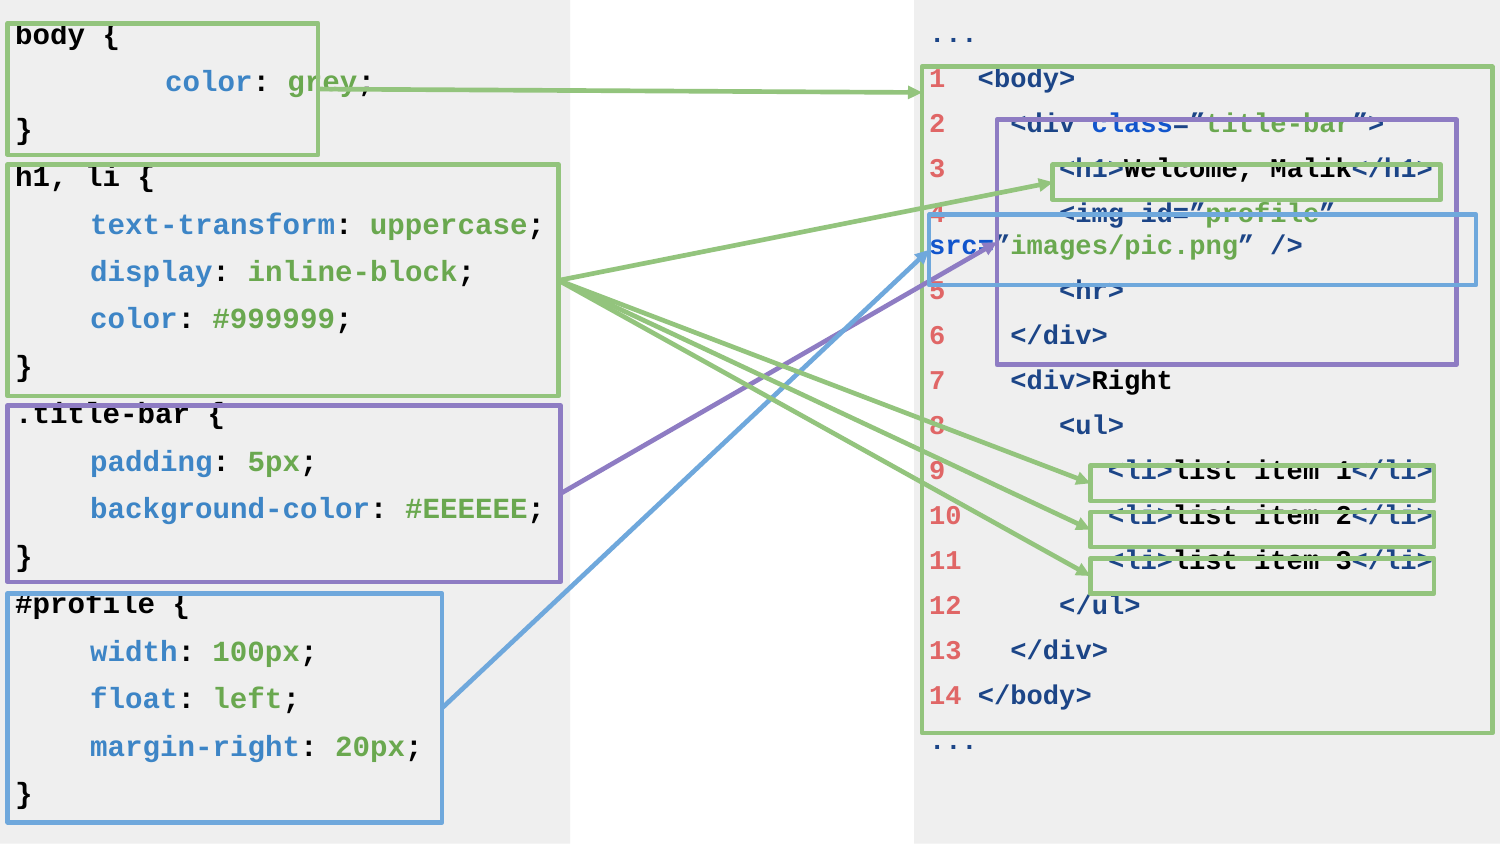

body {
	color: grey;
}
h1, li {
text-transform: uppercase;
display: inline-block;
color: #999999;
}
.title-bar {
padding: 5px;
background-color: #EEEEEE;
}
#profile {
width: 100px;
float: left;
margin-right: 20px;
}
...
1  <body>
2    <div class=”title-bar”>
3       <h1>Welcome, Malik</h1>
4       <img id=”profile” src=”images/pic.png” />
5       <hr>
6    </div>
7    <div>Right
8       <ul>
9          <li>list item 1</li>
10         <li>list item 2</li>
11         <li>list item 3</li>
12      </ul>
13   </div>
14 </body>
...